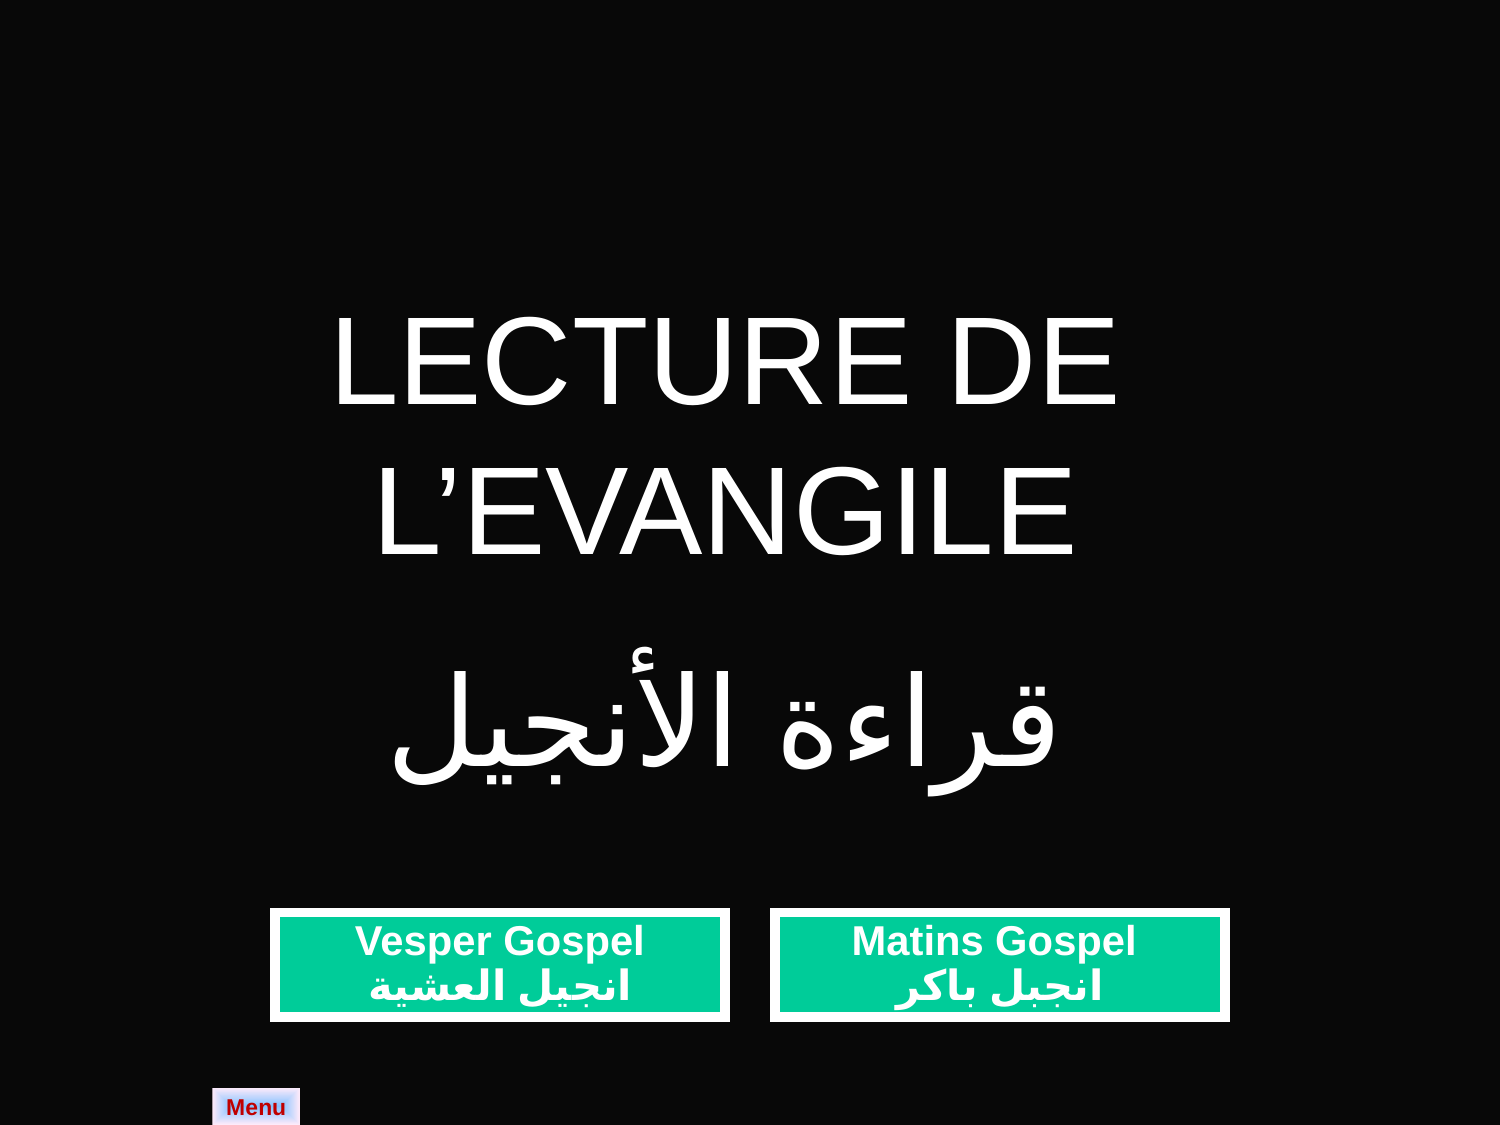

LECTURE DE L’EVANGILE
قراءة الأنجيل
Vesper Gospel
انجيل العشية
Matins Gospel
انجبل باكر
Menu